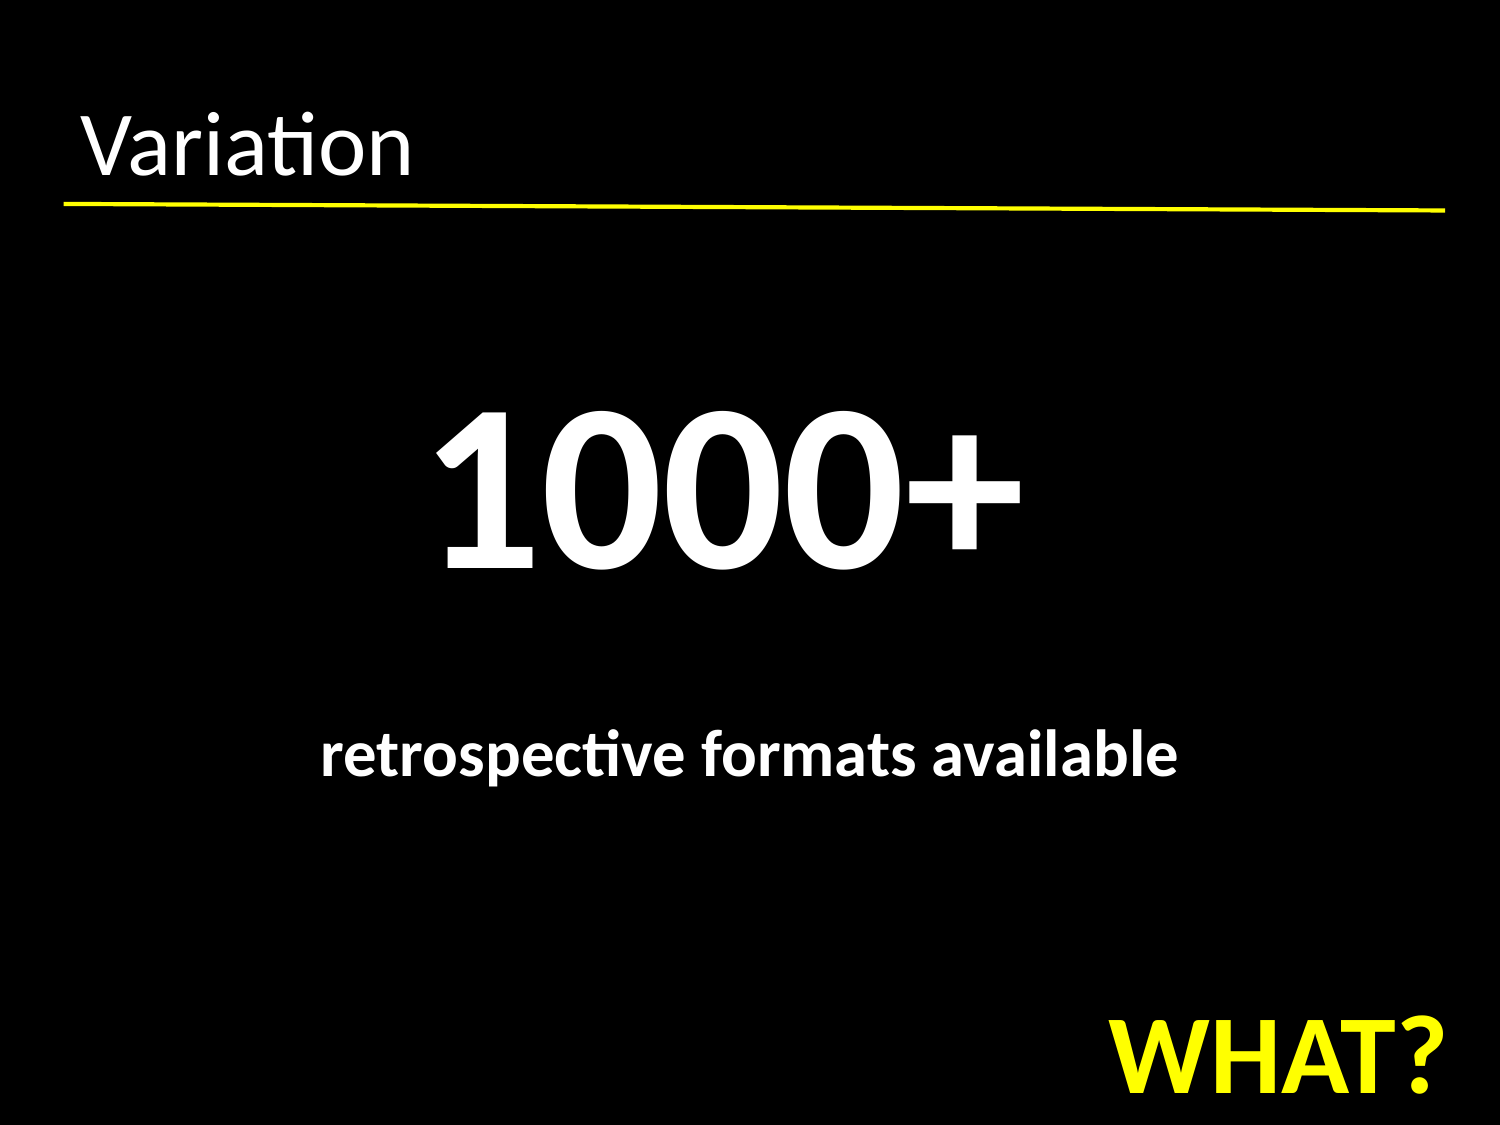

# Variation
1000+
retrospective formats available
WHAT?